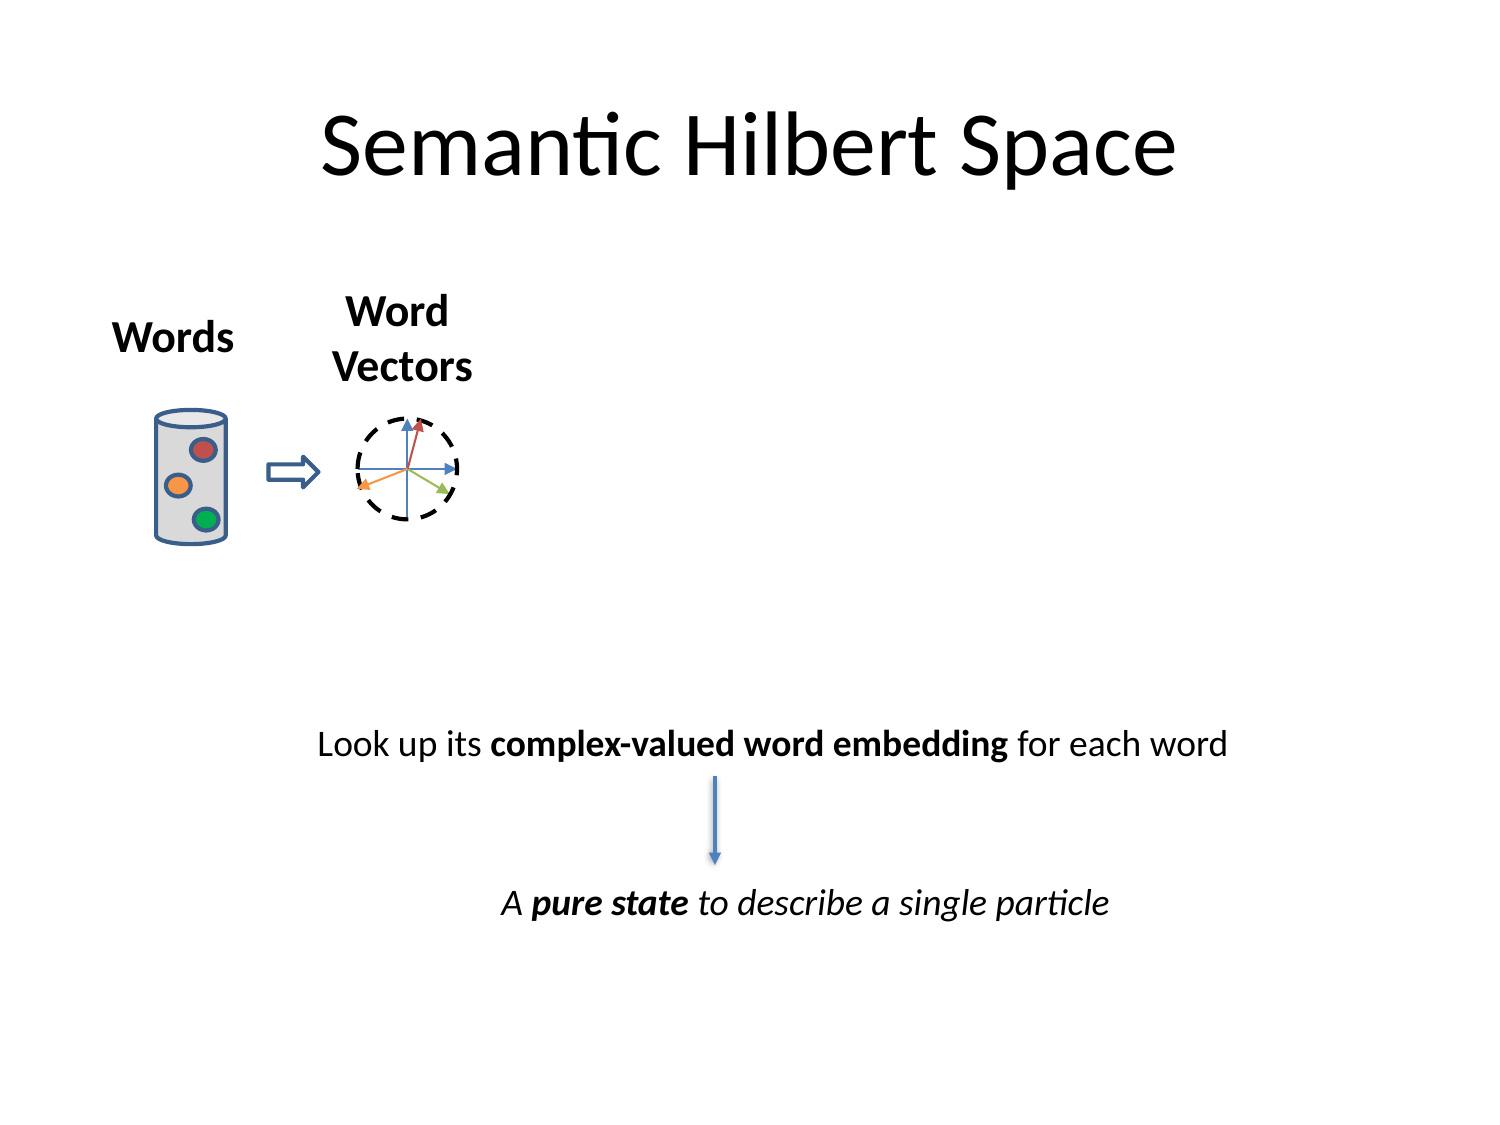

# Semantic Hilbert Space
Word
Vectors
Words

Look up its complex-valued word embedding for each word

A pure state to describe a single particle
18